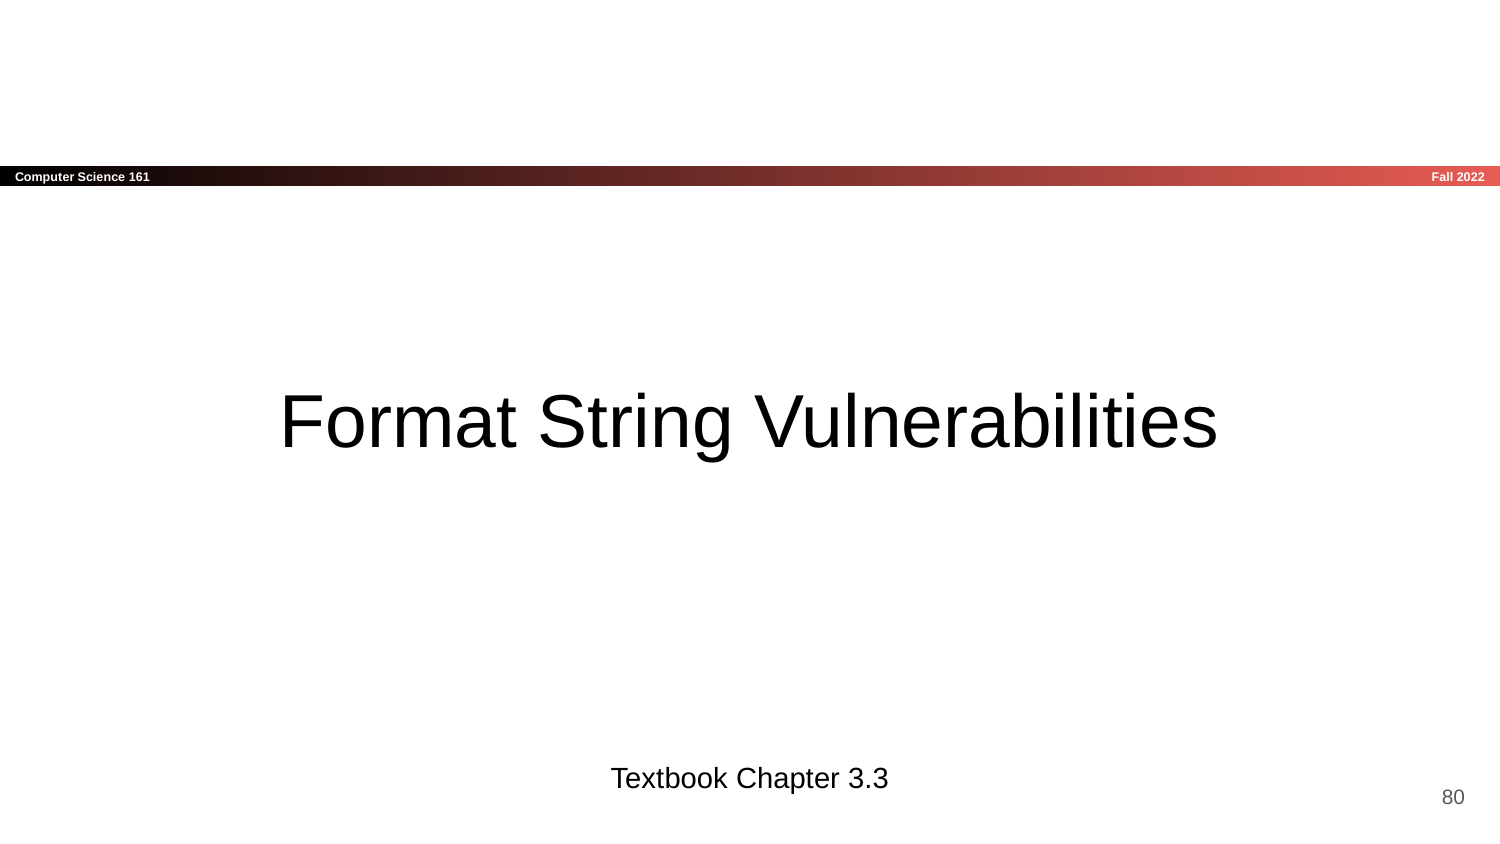

# Format String Vulnerabilities
Textbook Chapter 3.3
80